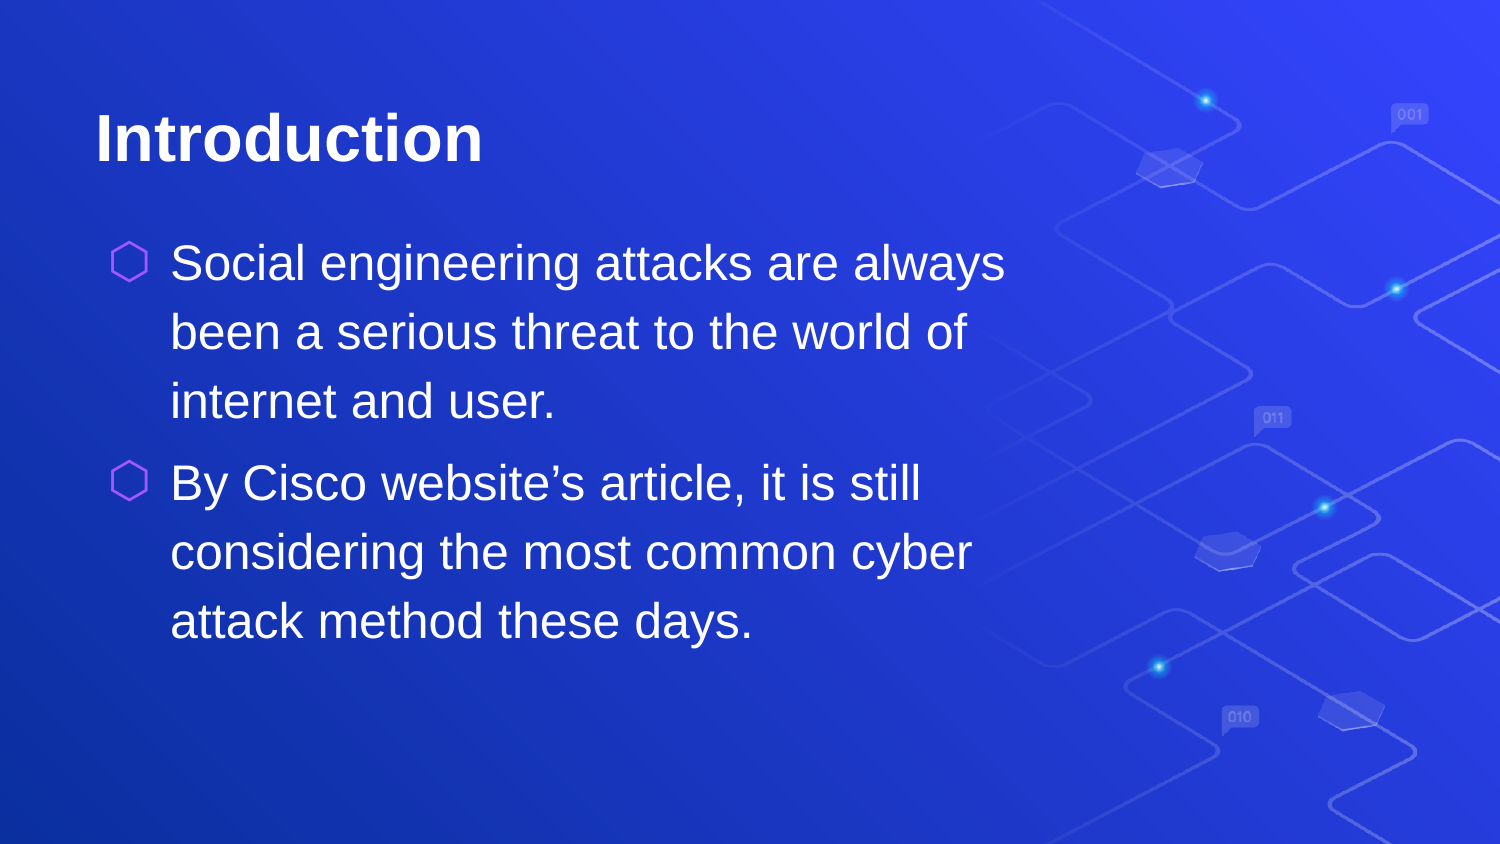

# Introduction
Social engineering attacks are always been a serious threat to the world of internet and user.
By Cisco website’s article, it is still considering the most common cyber attack method these days.